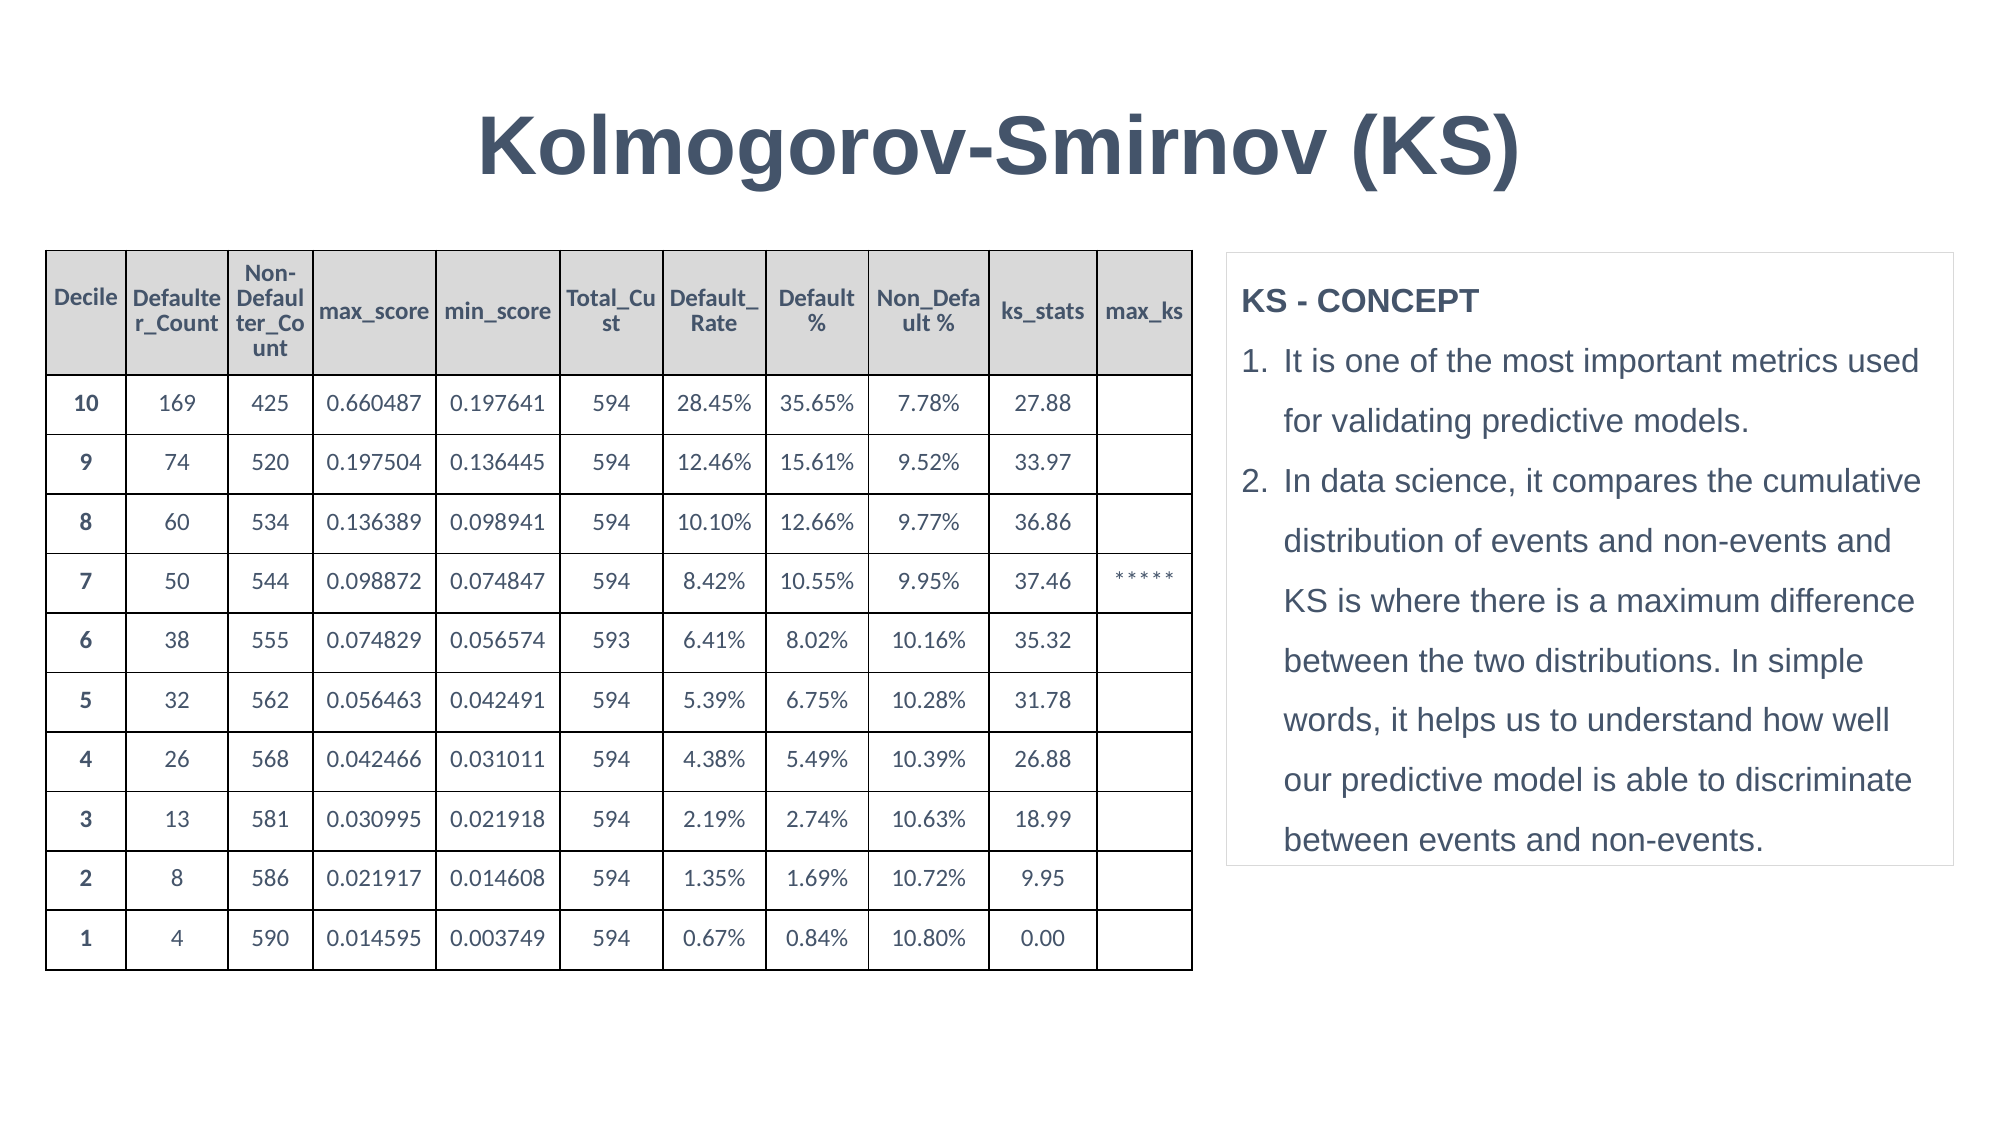

Kolmogorov-Smirnov (KS)
| Decile | Defaulter\_Count | Non-Defaulter\_Count | max\_score | min\_score | Total\_Cust | Default\_Rate | Default % | Non\_Default % | ks\_stats | max\_ks |
| --- | --- | --- | --- | --- | --- | --- | --- | --- | --- | --- |
| 10 | 169 | 425 | 0.660487 | 0.197641 | 594 | 28.45% | 35.65% | 7.78% | 27.88 |  |
| 9 | 74 | 520 | 0.197504 | 0.136445 | 594 | 12.46% | 15.61% | 9.52% | 33.97 |  |
| 8 | 60 | 534 | 0.136389 | 0.098941 | 594 | 10.10% | 12.66% | 9.77% | 36.86 |  |
| 7 | 50 | 544 | 0.098872 | 0.074847 | 594 | 8.42% | 10.55% | 9.95% | 37.46 | \*\*\*\*\* |
| 6 | 38 | 555 | 0.074829 | 0.056574 | 593 | 6.41% | 8.02% | 10.16% | 35.32 |  |
| 5 | 32 | 562 | 0.056463 | 0.042491 | 594 | 5.39% | 6.75% | 10.28% | 31.78 |  |
| 4 | 26 | 568 | 0.042466 | 0.031011 | 594 | 4.38% | 5.49% | 10.39% | 26.88 |  |
| 3 | 13 | 581 | 0.030995 | 0.021918 | 594 | 2.19% | 2.74% | 10.63% | 18.99 |  |
| 2 | 8 | 586 | 0.021917 | 0.014608 | 594 | 1.35% | 1.69% | 10.72% | 9.95 |  |
| 1 | 4 | 590 | 0.014595 | 0.003749 | 594 | 0.67% | 0.84% | 10.80% | 0.00 |  |
KS - CONCEPT
It is one of the most important metrics used for validating predictive models.
In data science, it compares the cumulative distribution of events and non-events and KS is where there is a maximum difference between the two distributions. In simple words, it helps us to understand how well our predictive model is able to discriminate between events and non-events.